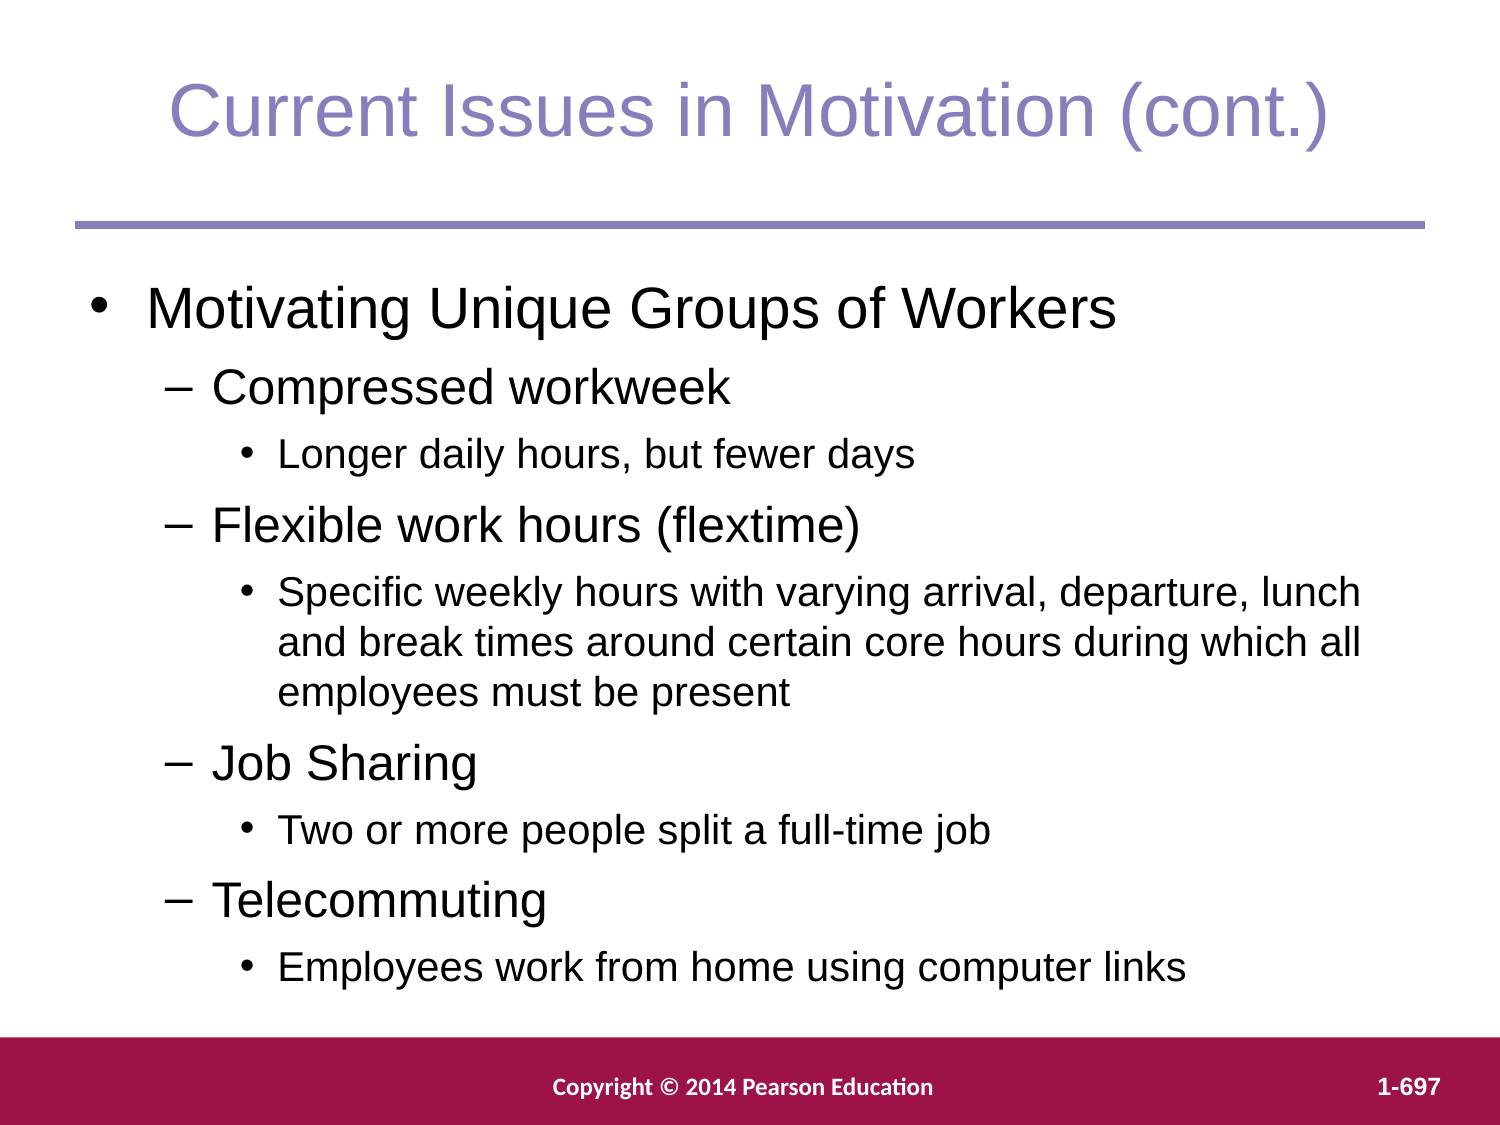

Current Issues in Motivation (cont.)
Motivating Unique Groups of Workers
Compressed workweek
Longer daily hours, but fewer days
Flexible work hours (flextime)
Specific weekly hours with varying arrival, departure, lunch and break times around certain core hours during which all employees must be present
Job Sharing
Two or more people split a full-time job
Telecommuting
Employees work from home using computer links